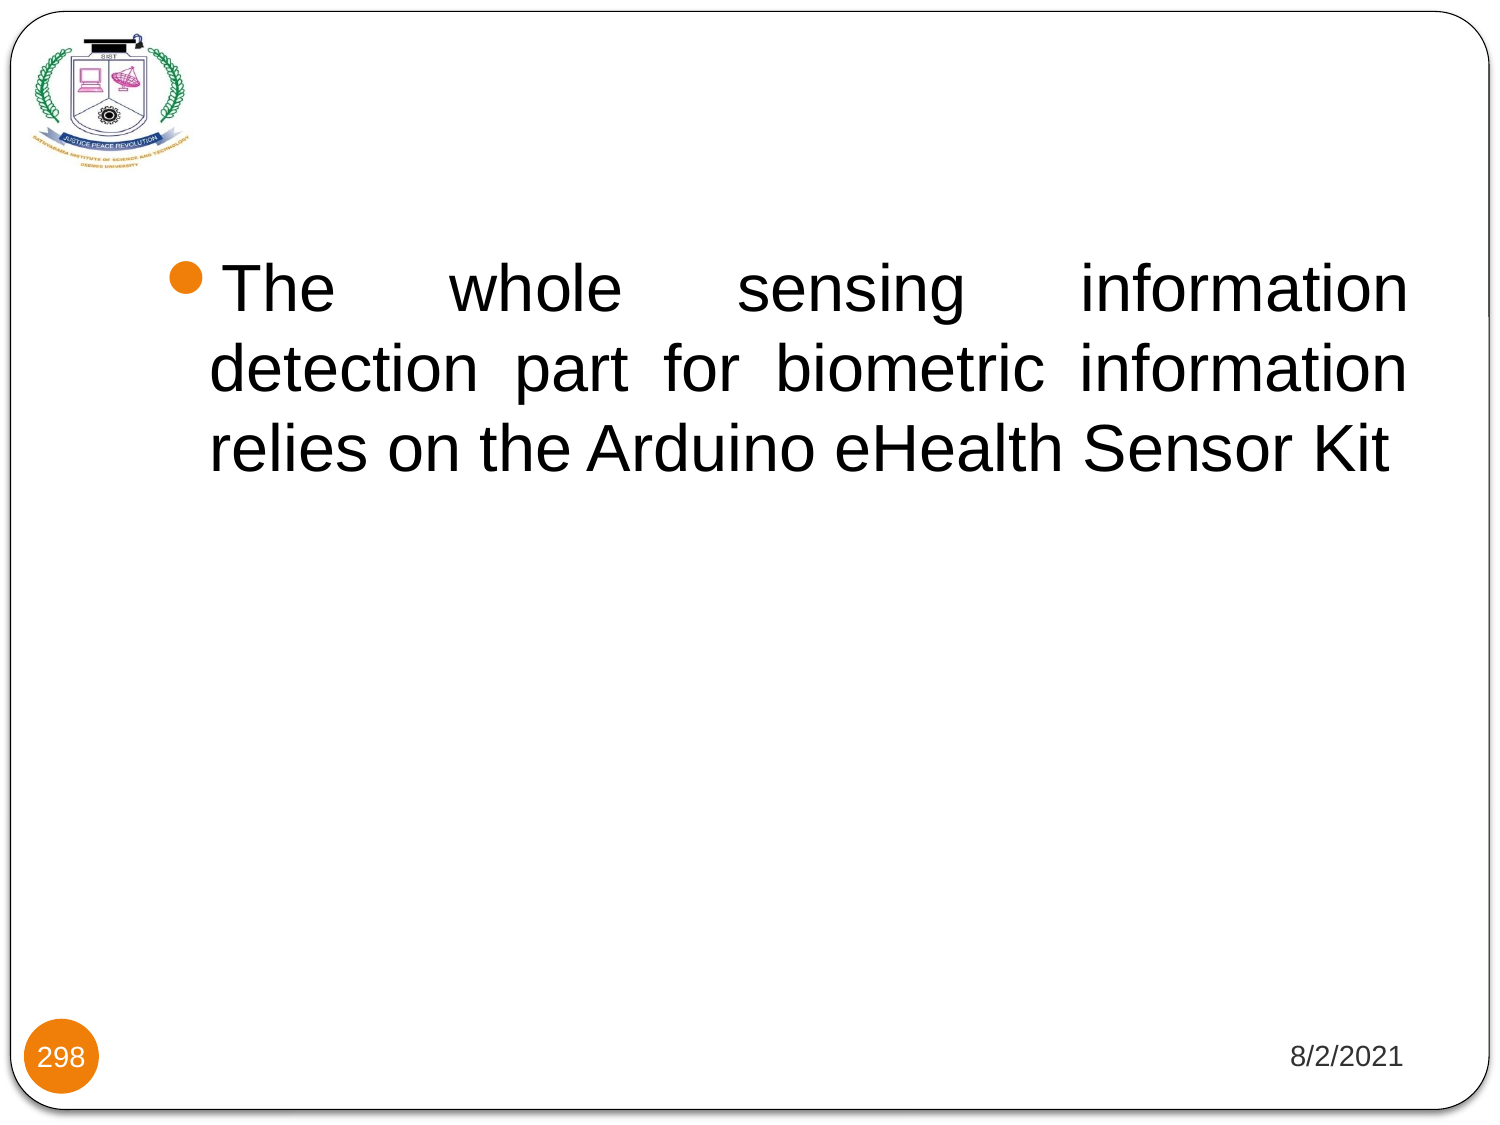

The whole sensing information detection part for biometric information relies on the Arduino eHealth Sensor Kit
8/2/2021
298